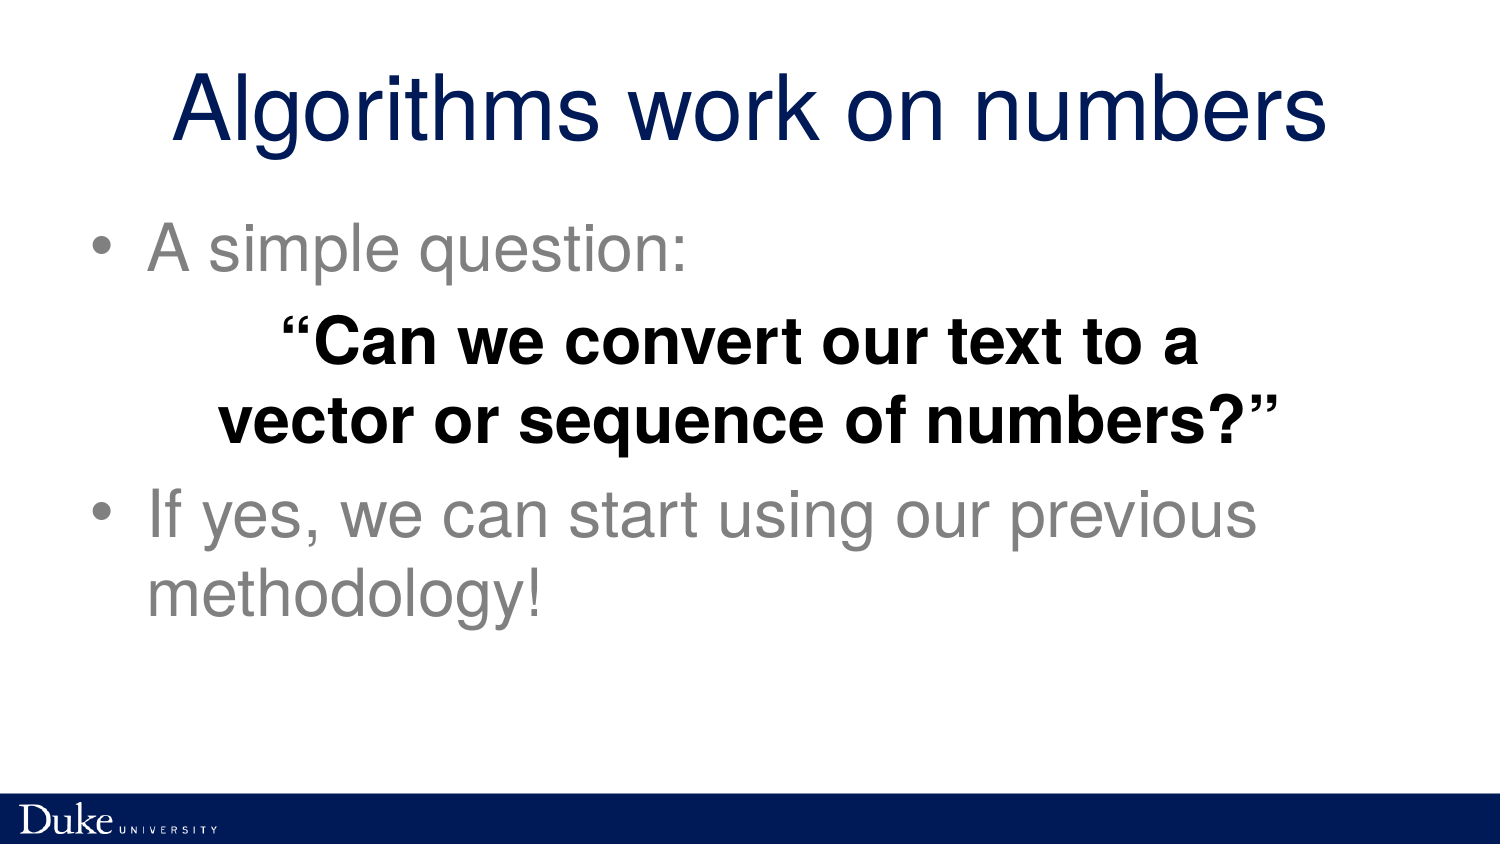

# Algorithms work on numbers
A simple question:
“Can we convert our text to a
vector or sequence of numbers?”
If yes, we can start using our previous methodology!